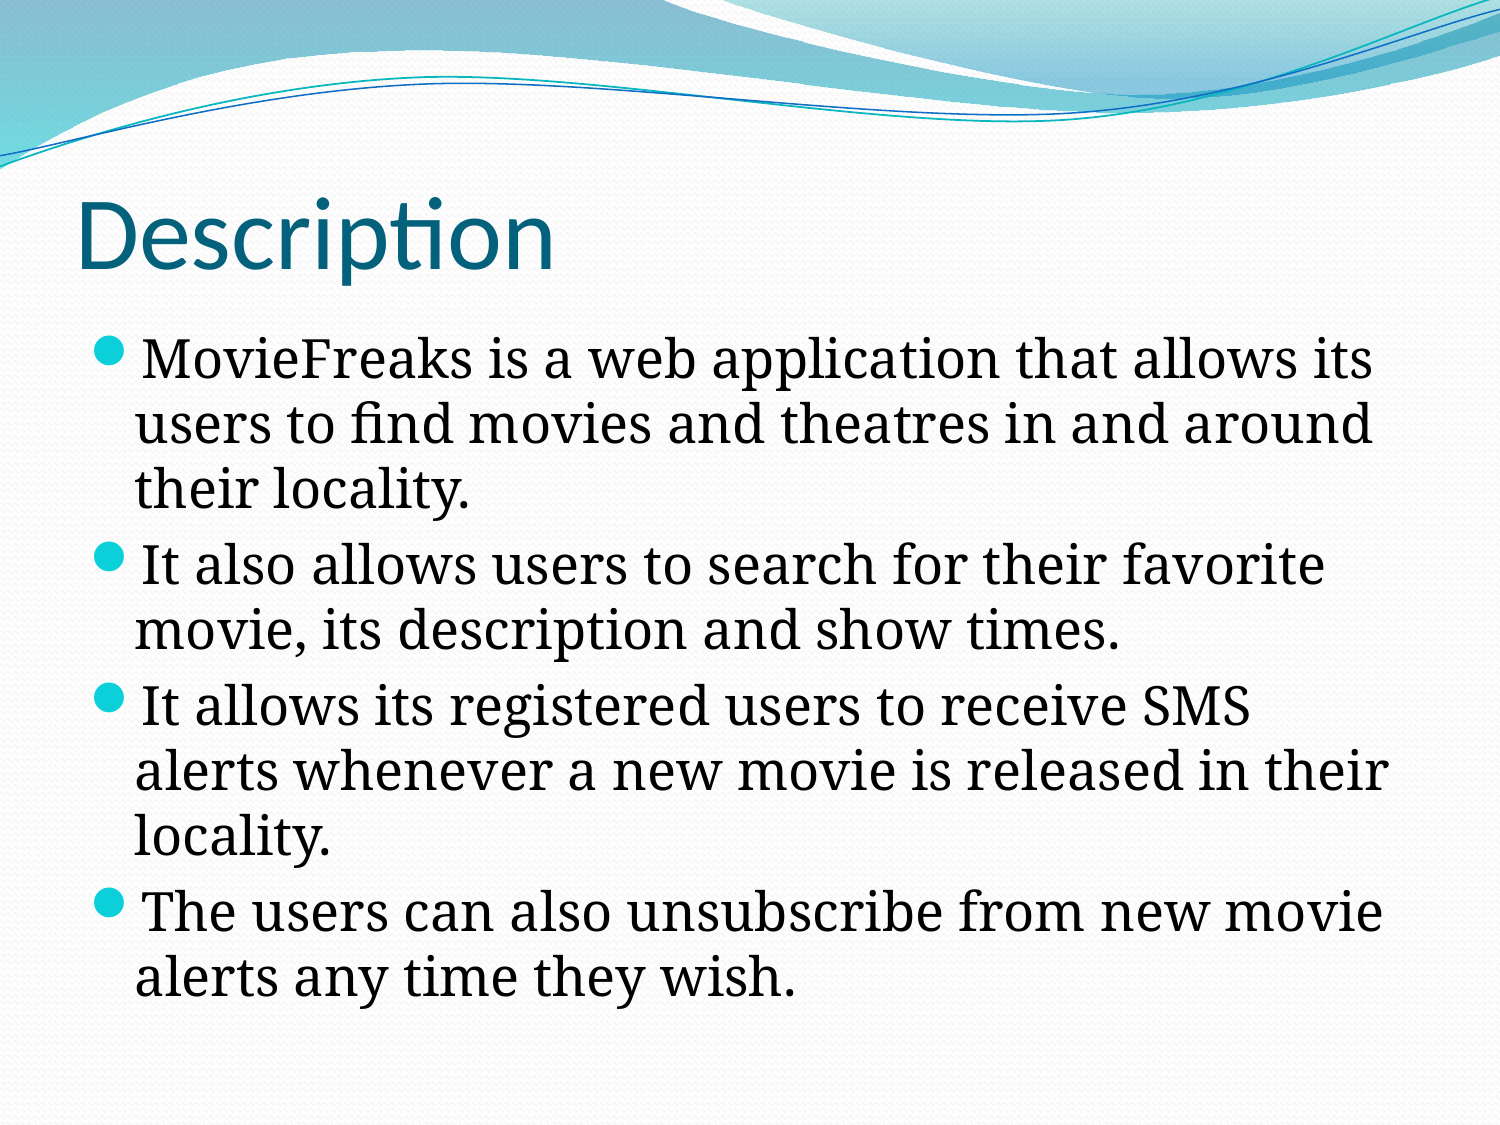

# Description
MovieFreaks is a web application that allows its users to find movies and theatres in and around their locality.
It also allows users to search for their favorite movie, its description and show times.
It allows its registered users to receive SMS alerts whenever a new movie is released in their locality.
The users can also unsubscribe from new movie alerts any time they wish.